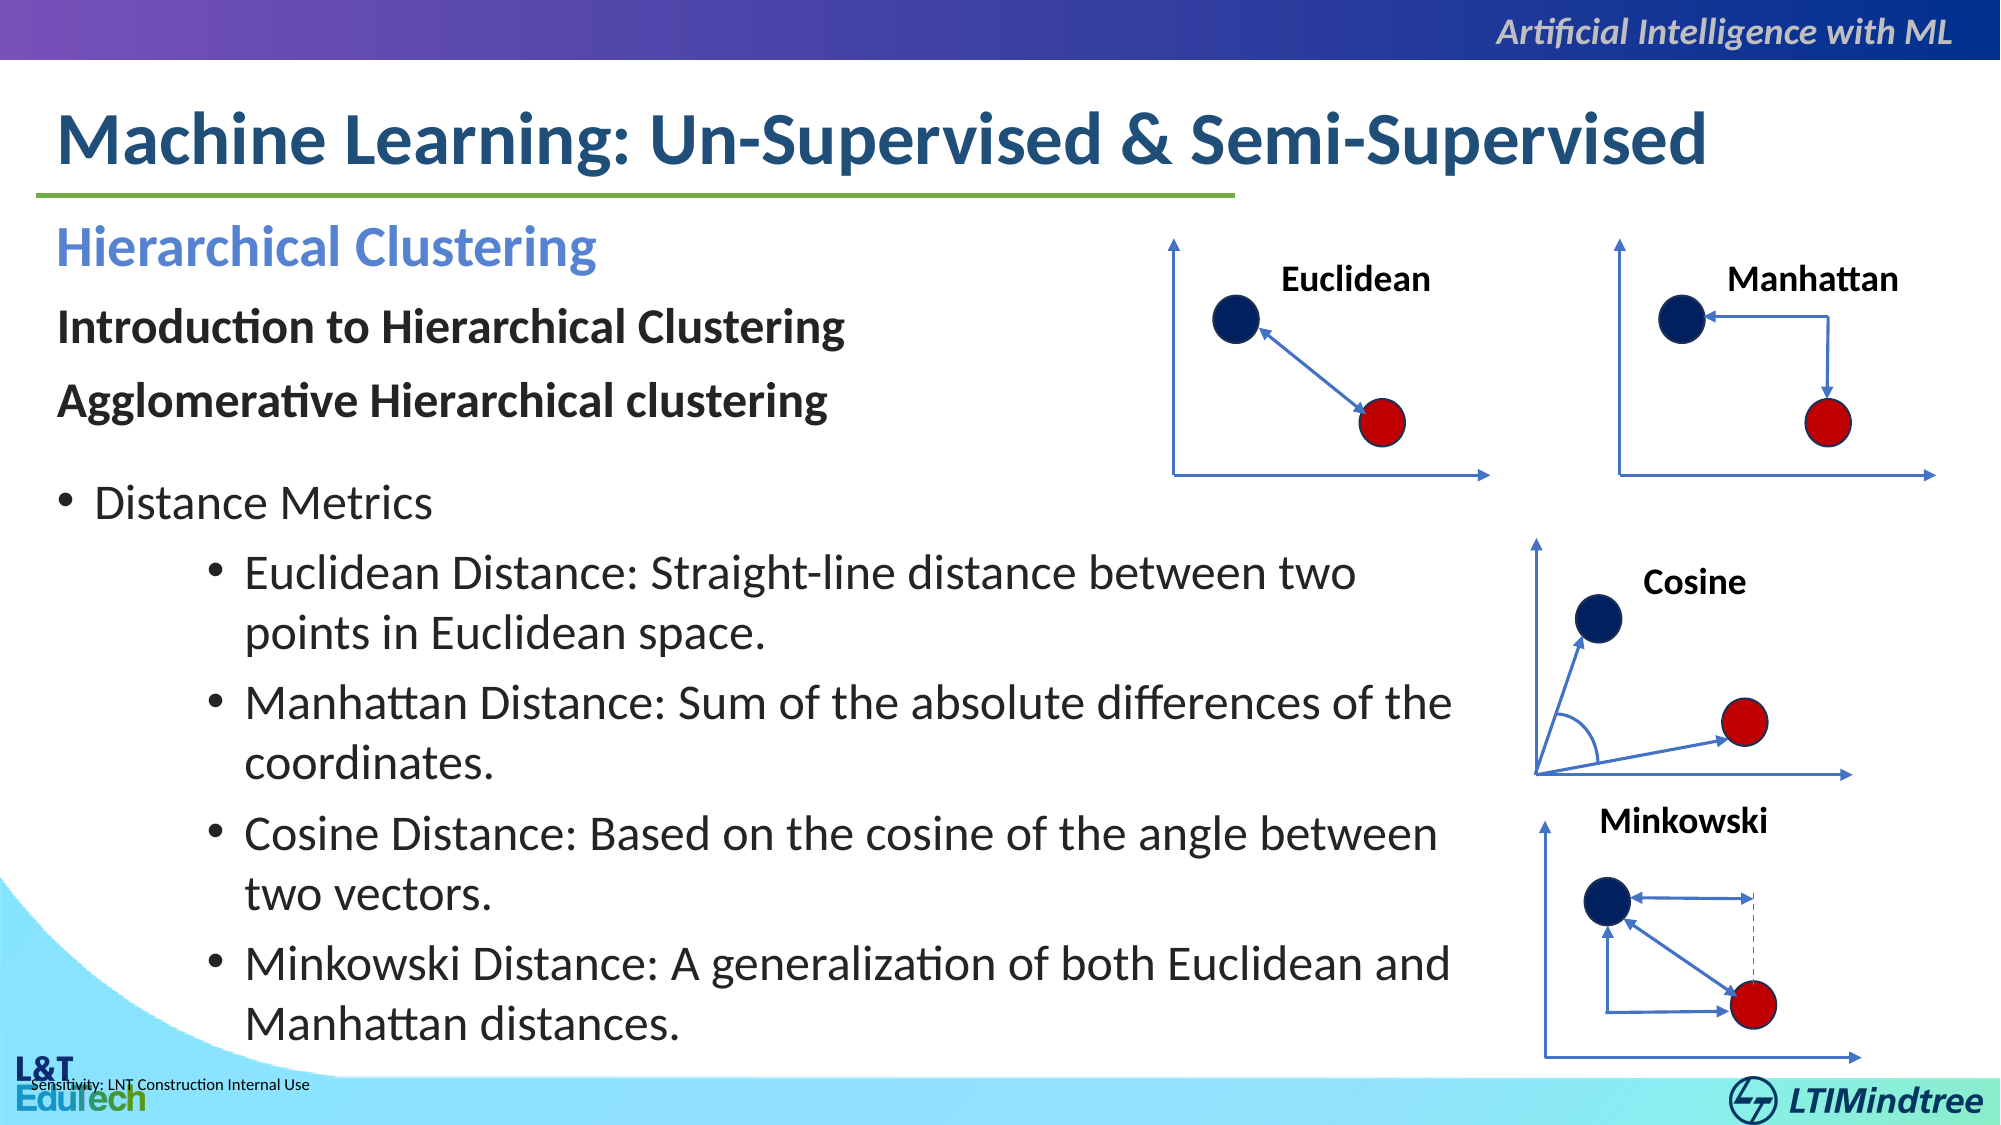

Artificial Intelligence with ML
Machine Learning: Un-Supervised & Semi-Supervised
Hierarchical Clustering
Introduction to Hierarchical Clustering
Agglomerative Hierarchical clustering
Distance Metrics
Euclidean Distance: Straight-line distance between two points in Euclidean space.
Manhattan Distance: Sum of the absolute differences of the coordinates.
Cosine Distance: Based on the cosine of the angle between two vectors.
Minkowski Distance: A generalization of both Euclidean and Manhattan distances.

Euclidean

Manhattan

Cosine

Minkowski